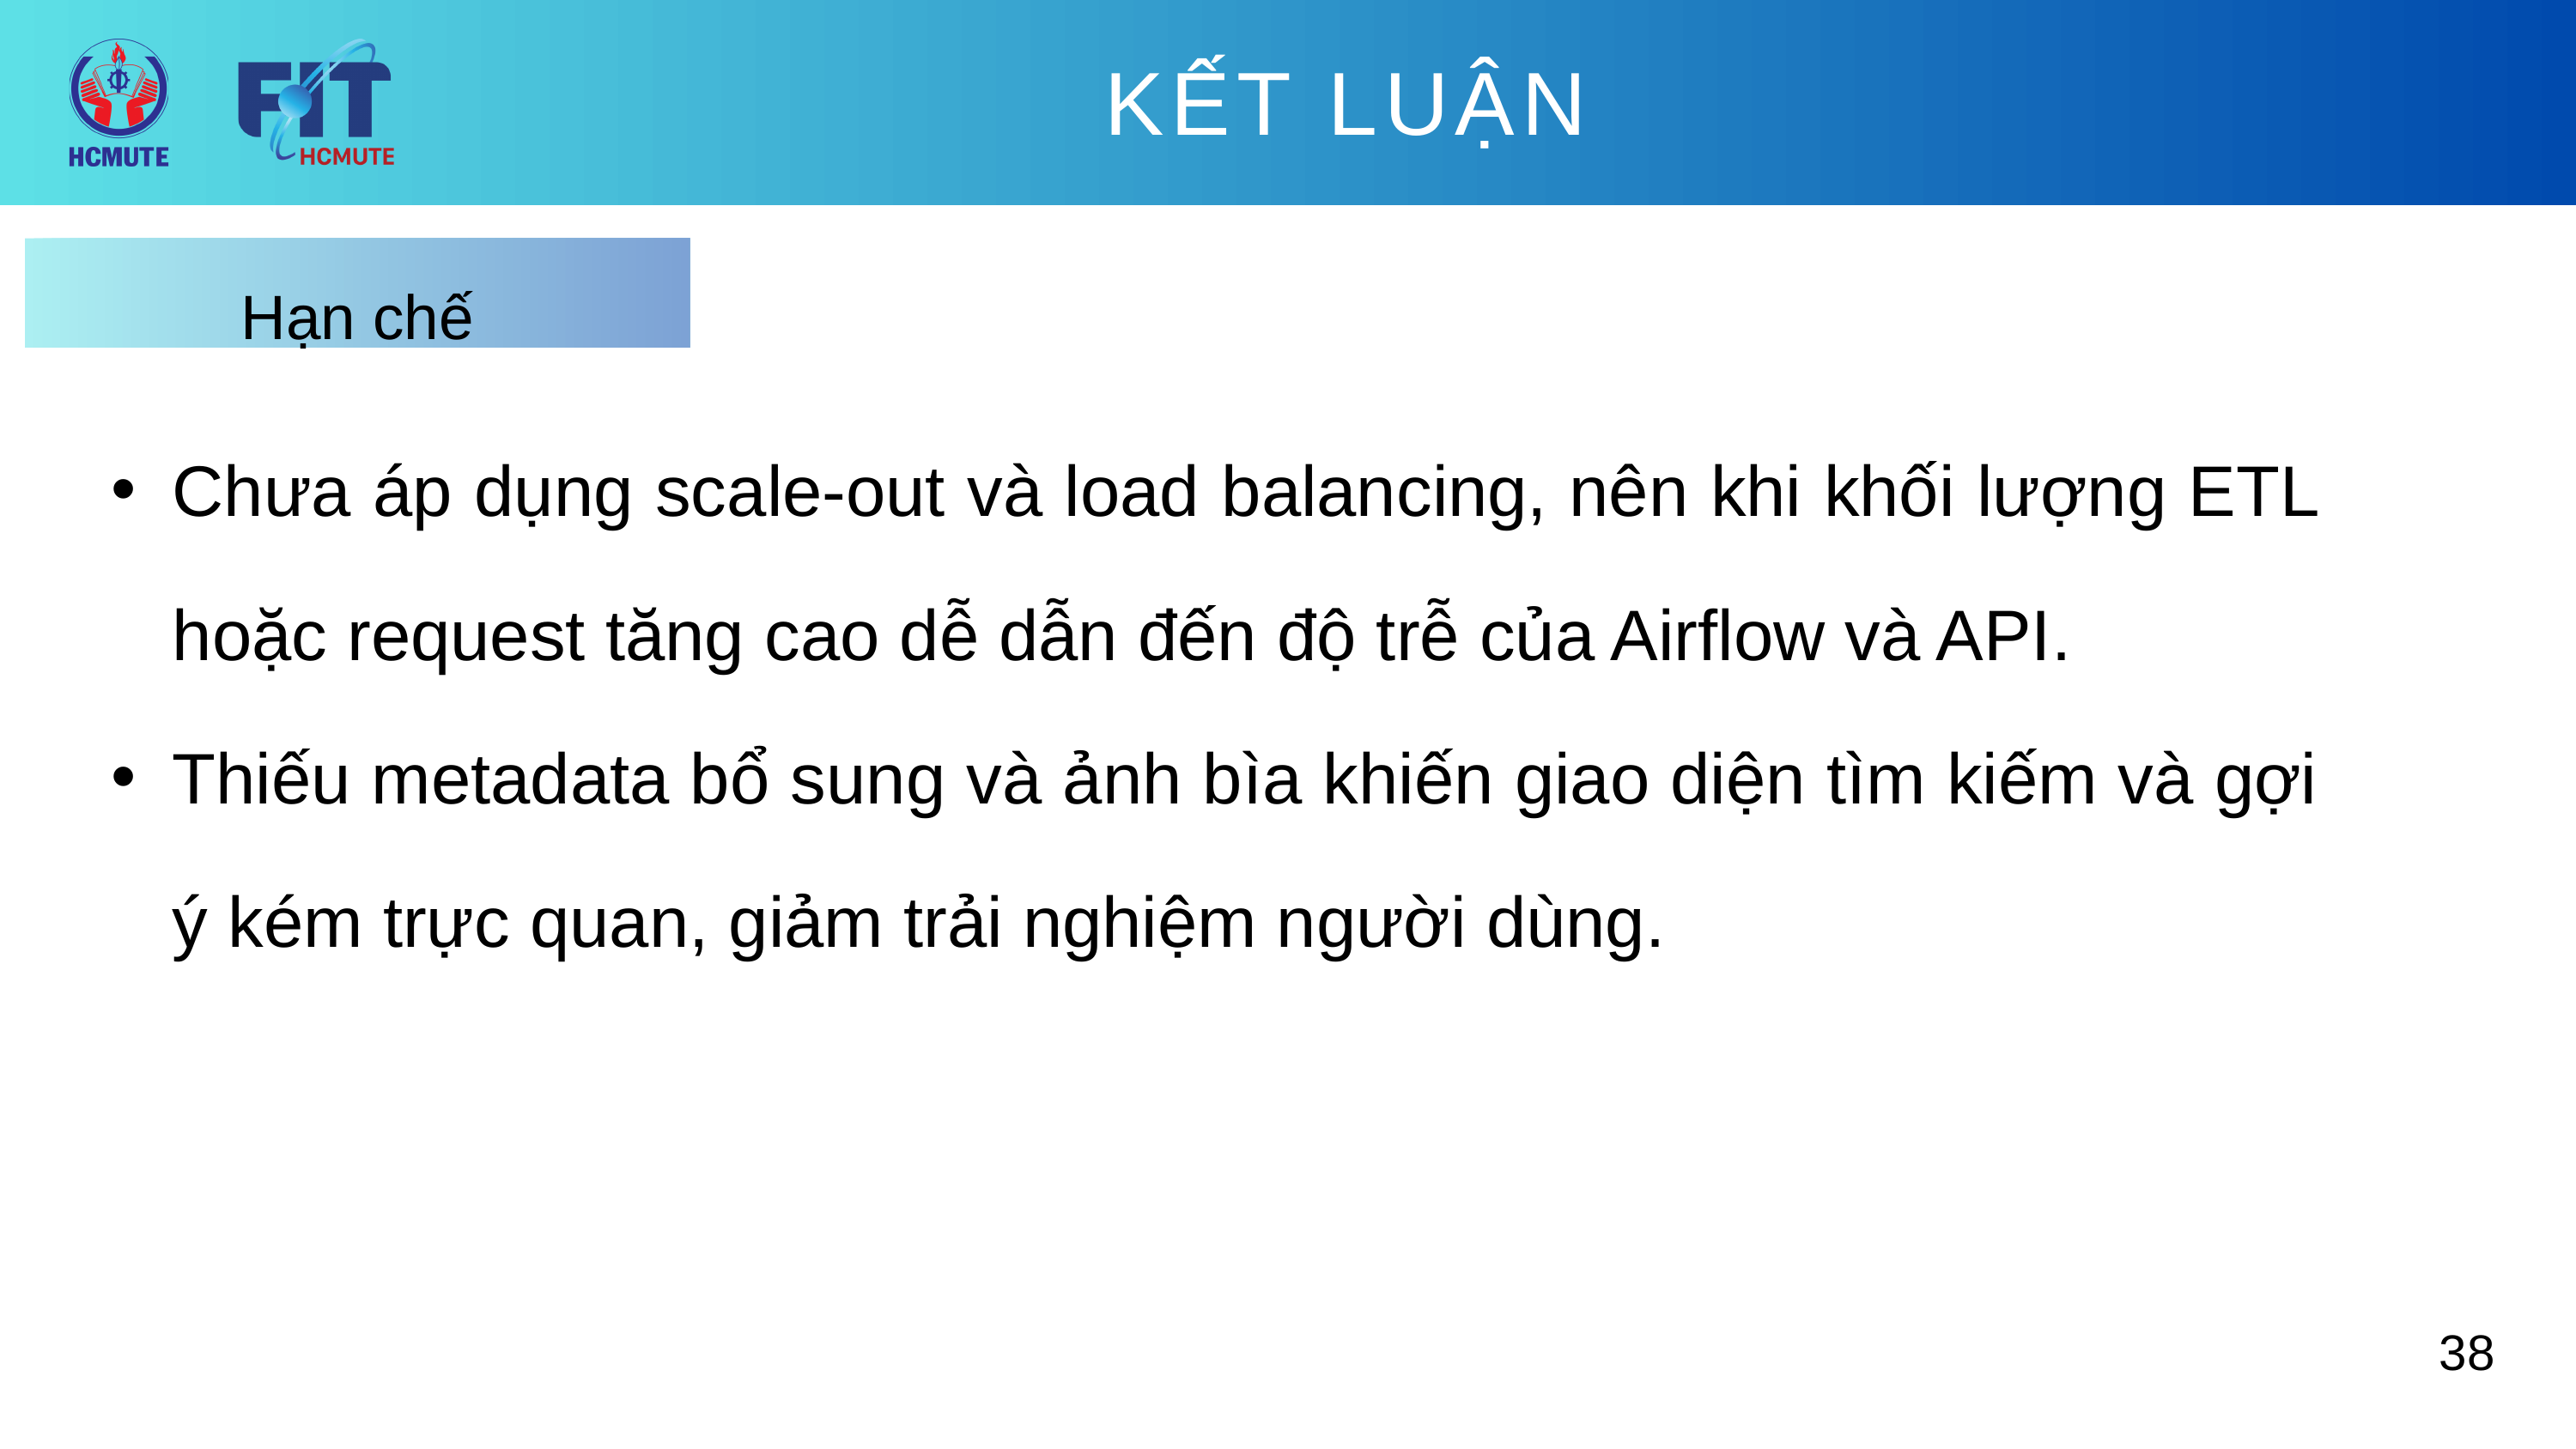

KẾT LUẬN

Hạn chế
Chưa áp dụng scale-out và load balancing, nên khi khối lượng ETL hoặc request tăng cao dễ dẫn đến độ trễ của Airflow và API.
Thiếu metadata bổ sung và ảnh bìa khiến giao diện tìm kiếm và gợi ý kém trực quan, giảm trải nghiệm người dùng.
38